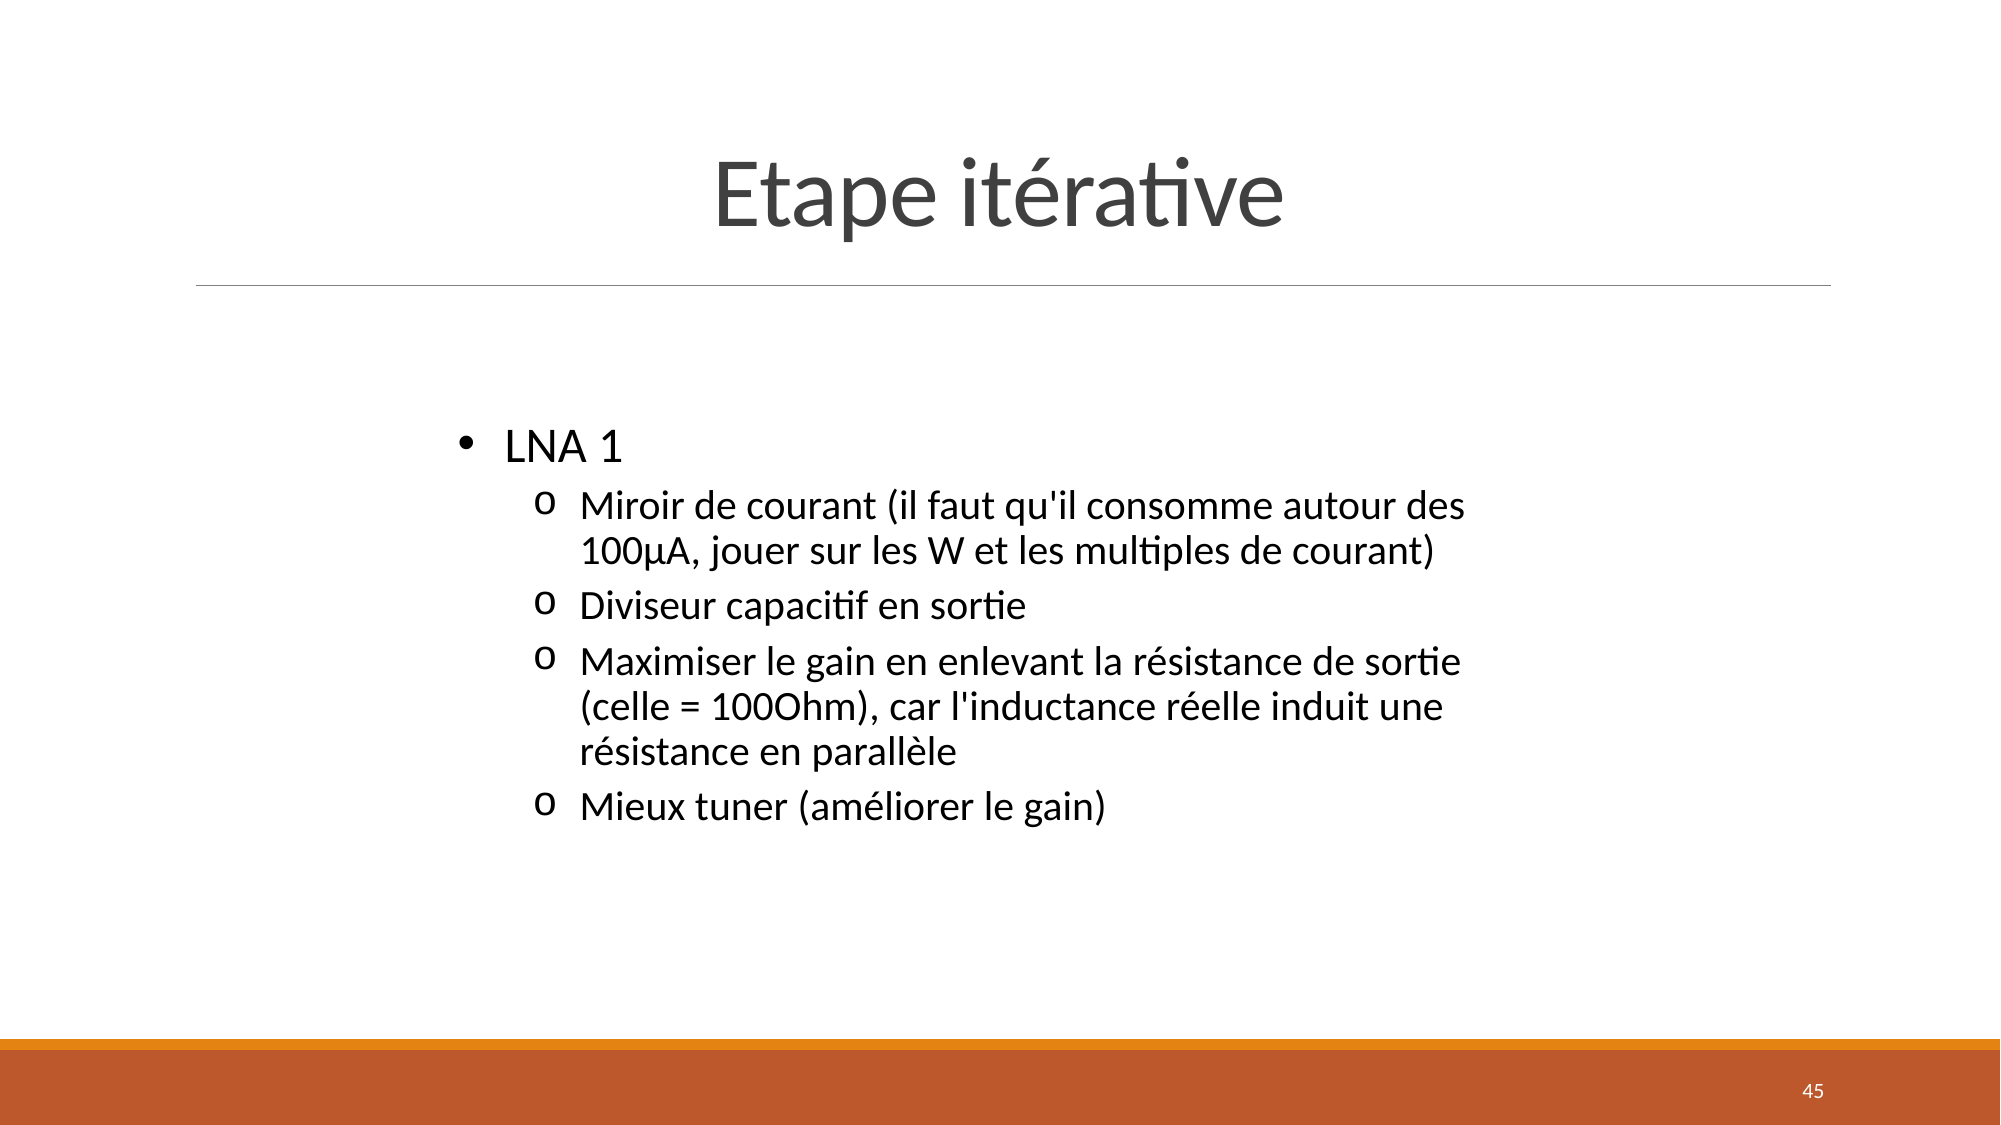

# Etape itérative
LNA 1
Miroir de courant (il faut qu'il consomme autour des 100µA, jouer sur les W et les multiples de courant)
Diviseur capacitif en sortie
Maximiser le gain en enlevant la résistance de sortie (celle = 100Ohm), car l'inductance réelle induit une résistance en parallèle
Mieux tuner (améliorer le gain)
45